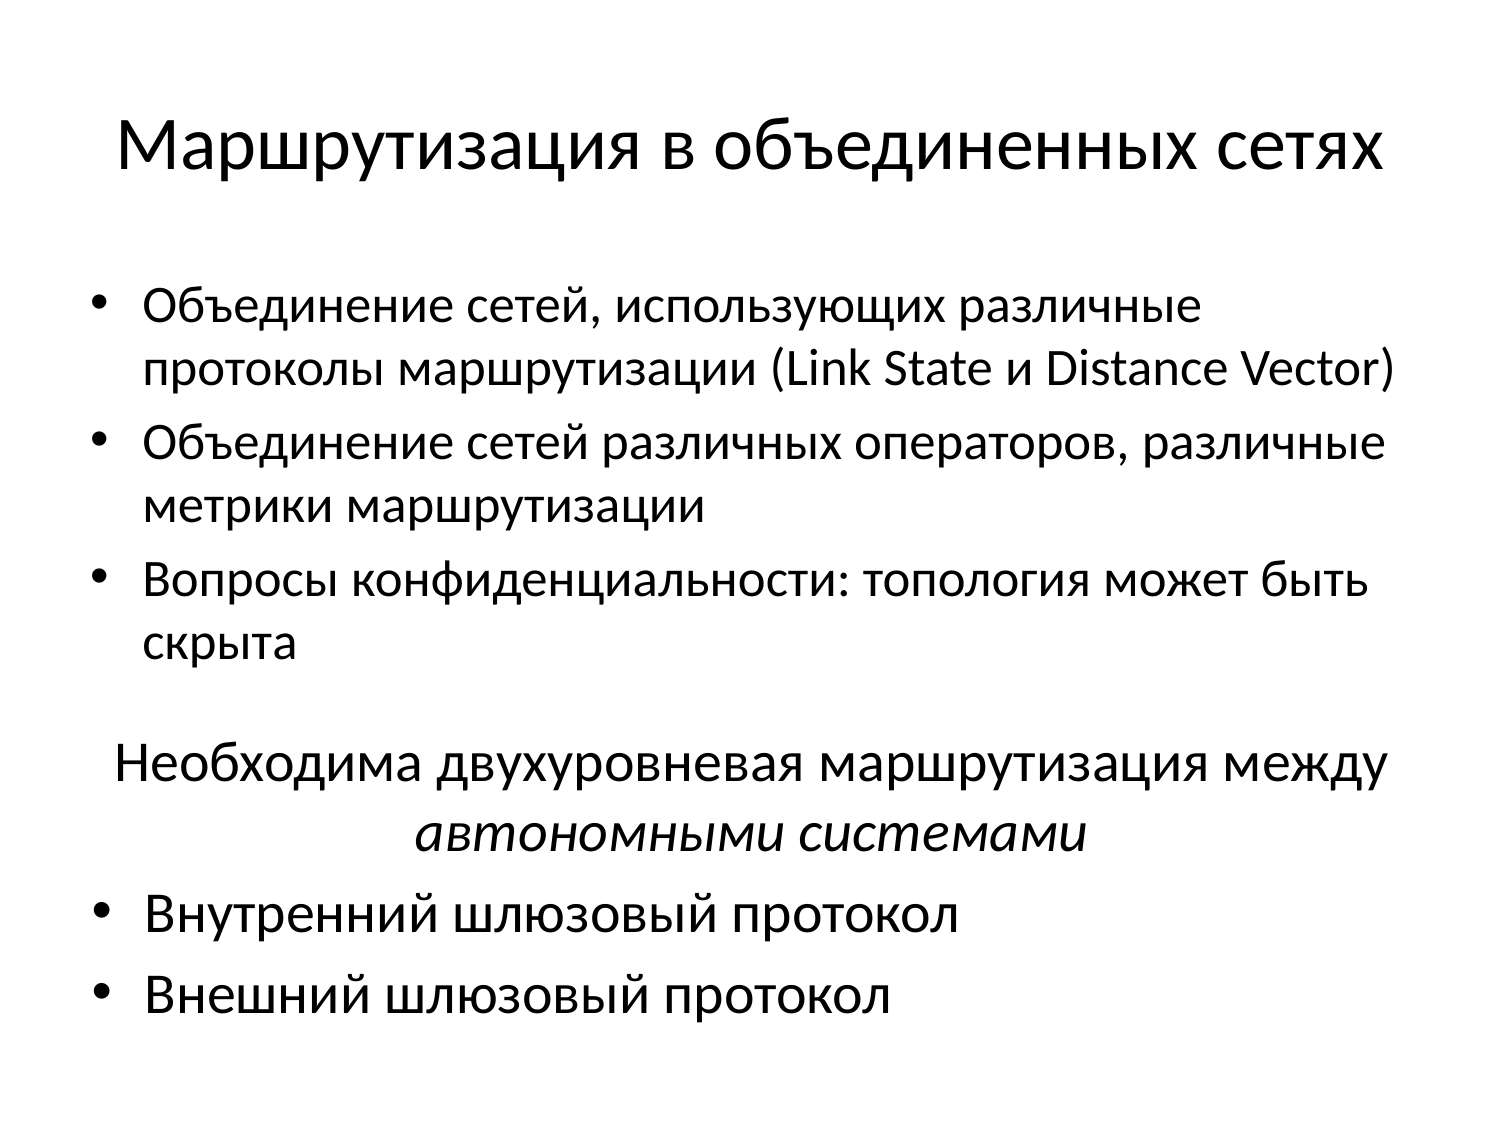

# Маршрутизация в объединенных сетях
Объединение сетей, использующих различные протоколы маршрутизации (Link State и Distance Vector)
Объединение сетей различных операторов, различные метрики маршрутизации
Вопросы конфиденциальности: топология может быть скрыта

Необходима двухуровневая маршрутизация между автономными системами
Внутренний шлюзовый протокол
Внешний шлюзовый протокол